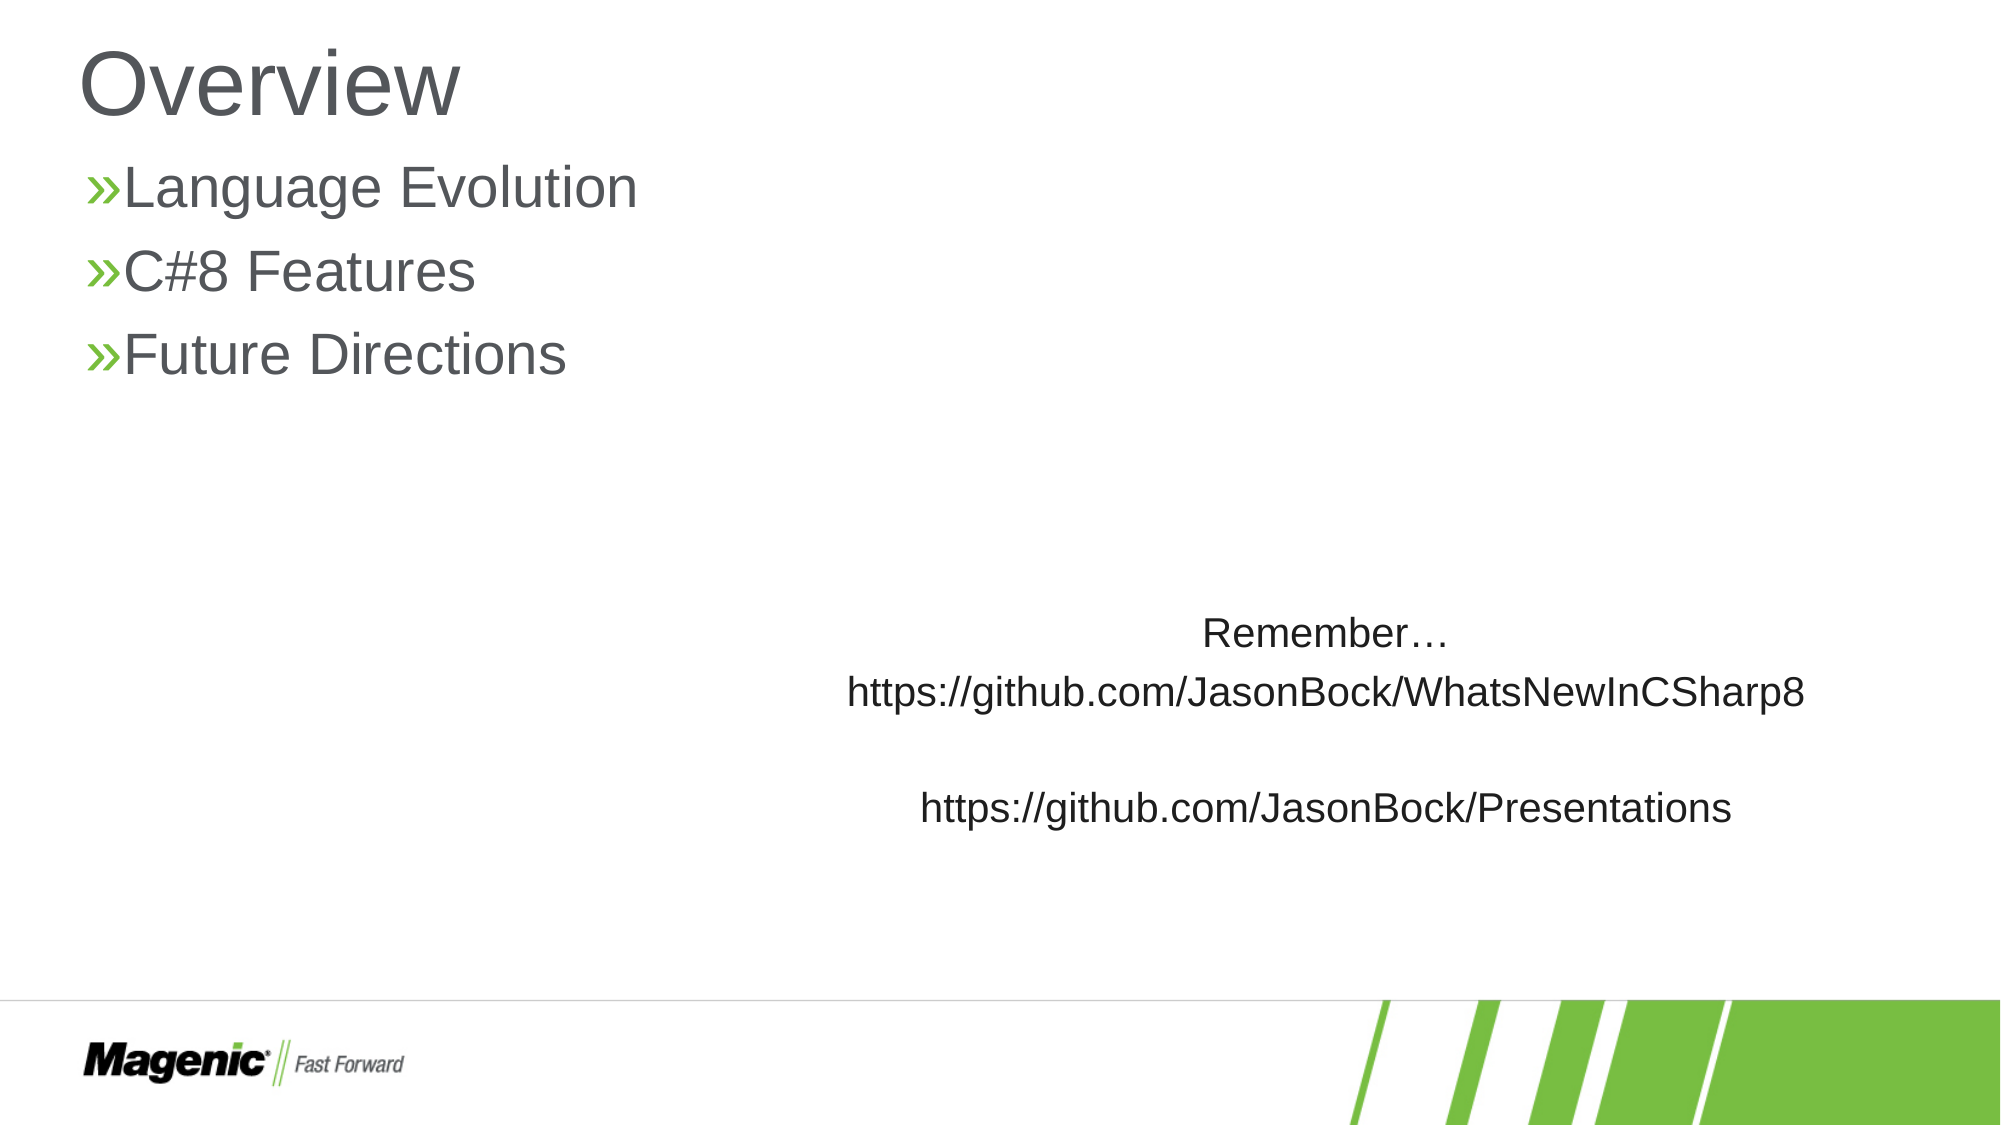

# Overview
Language Evolution
C#8 Features
Future Directions

Remember…
https://github.com/JasonBock/WhatsNewInCSharp8

https://github.com/JasonBock/Presentations